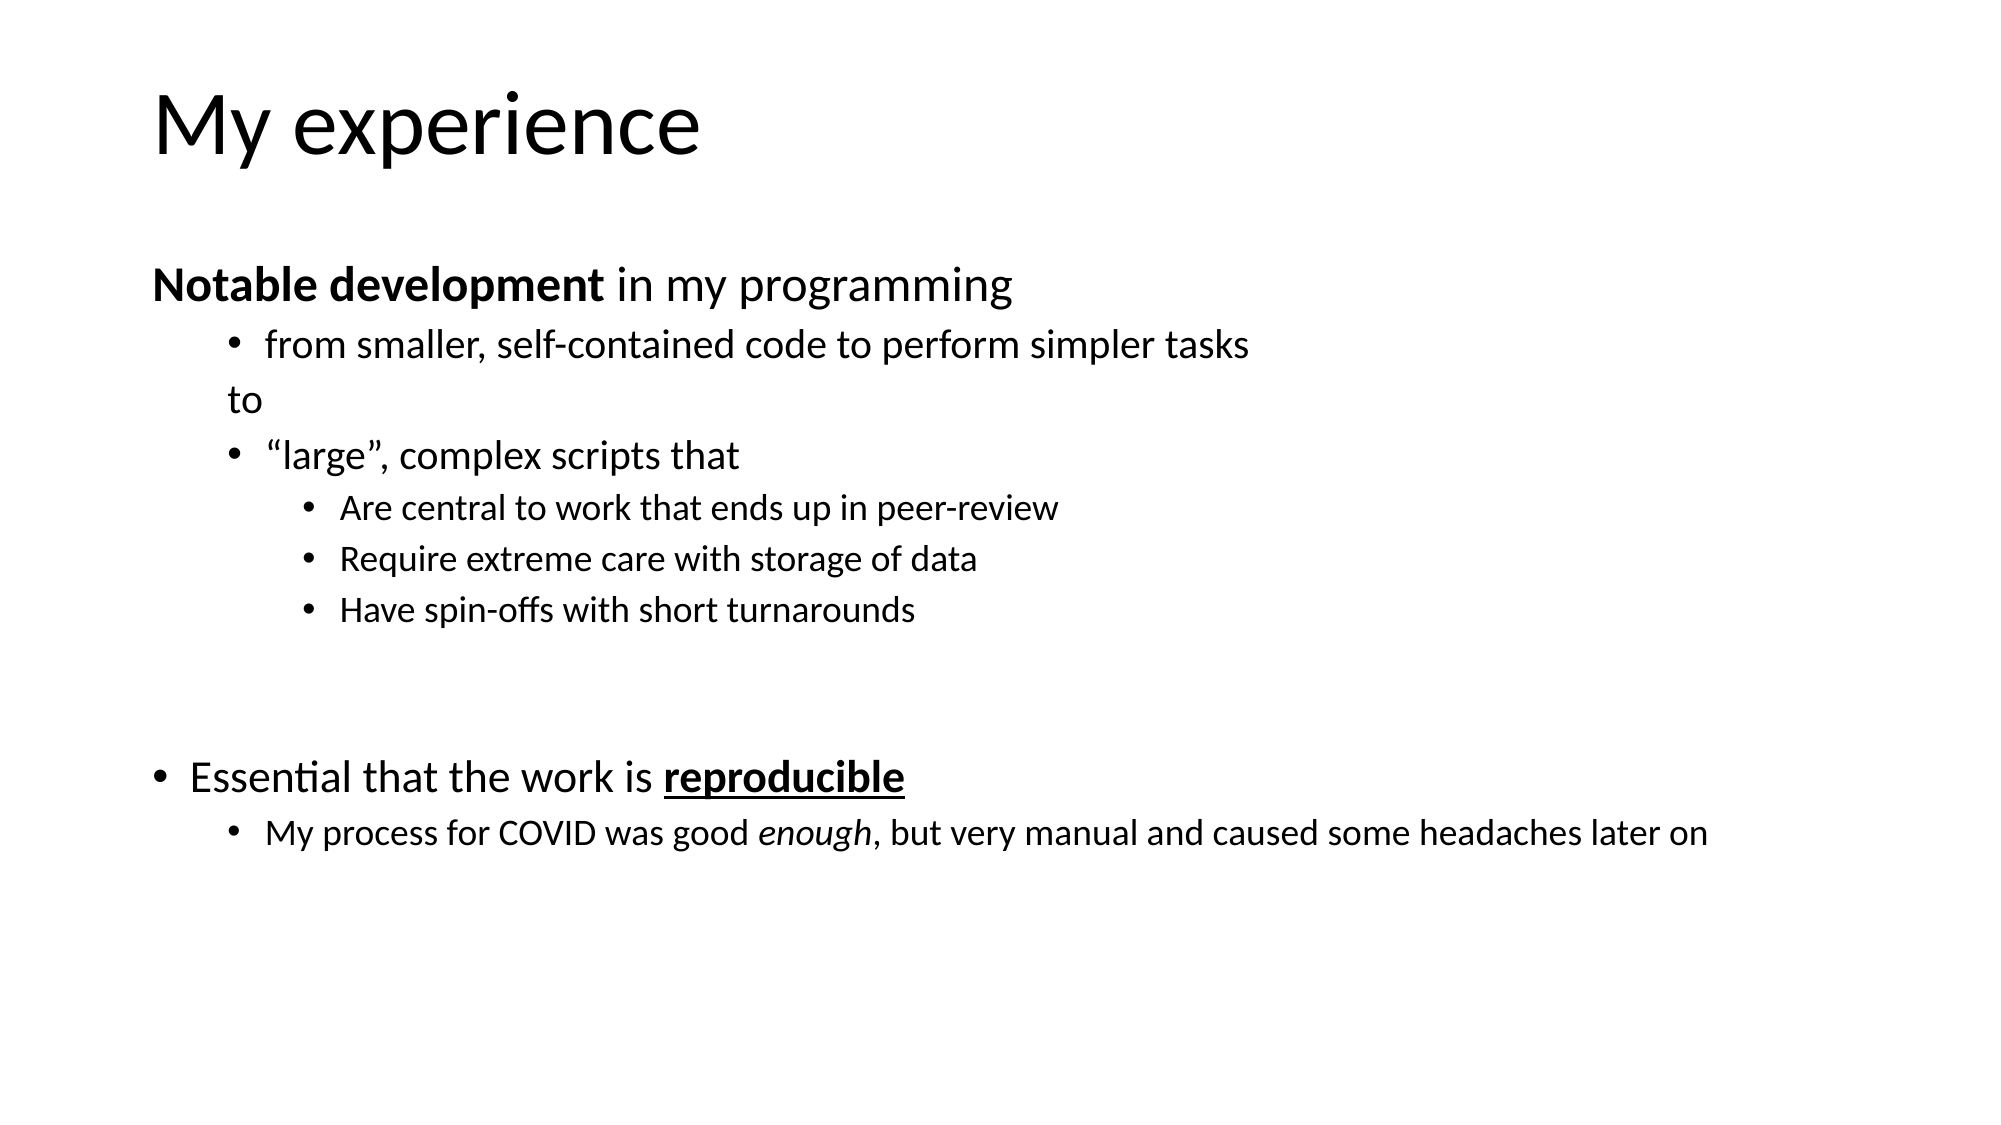

# My experience
Notable development in my programming
from smaller, self-contained code to perform simpler tasks
to
“large”, complex scripts that
Are central to work that ends up in peer-review
Require extreme care with storage of data
Have spin-offs with short turnarounds

Essential that the work is reproducible
My process for COVID was good enough, but very manual and caused some headaches later on